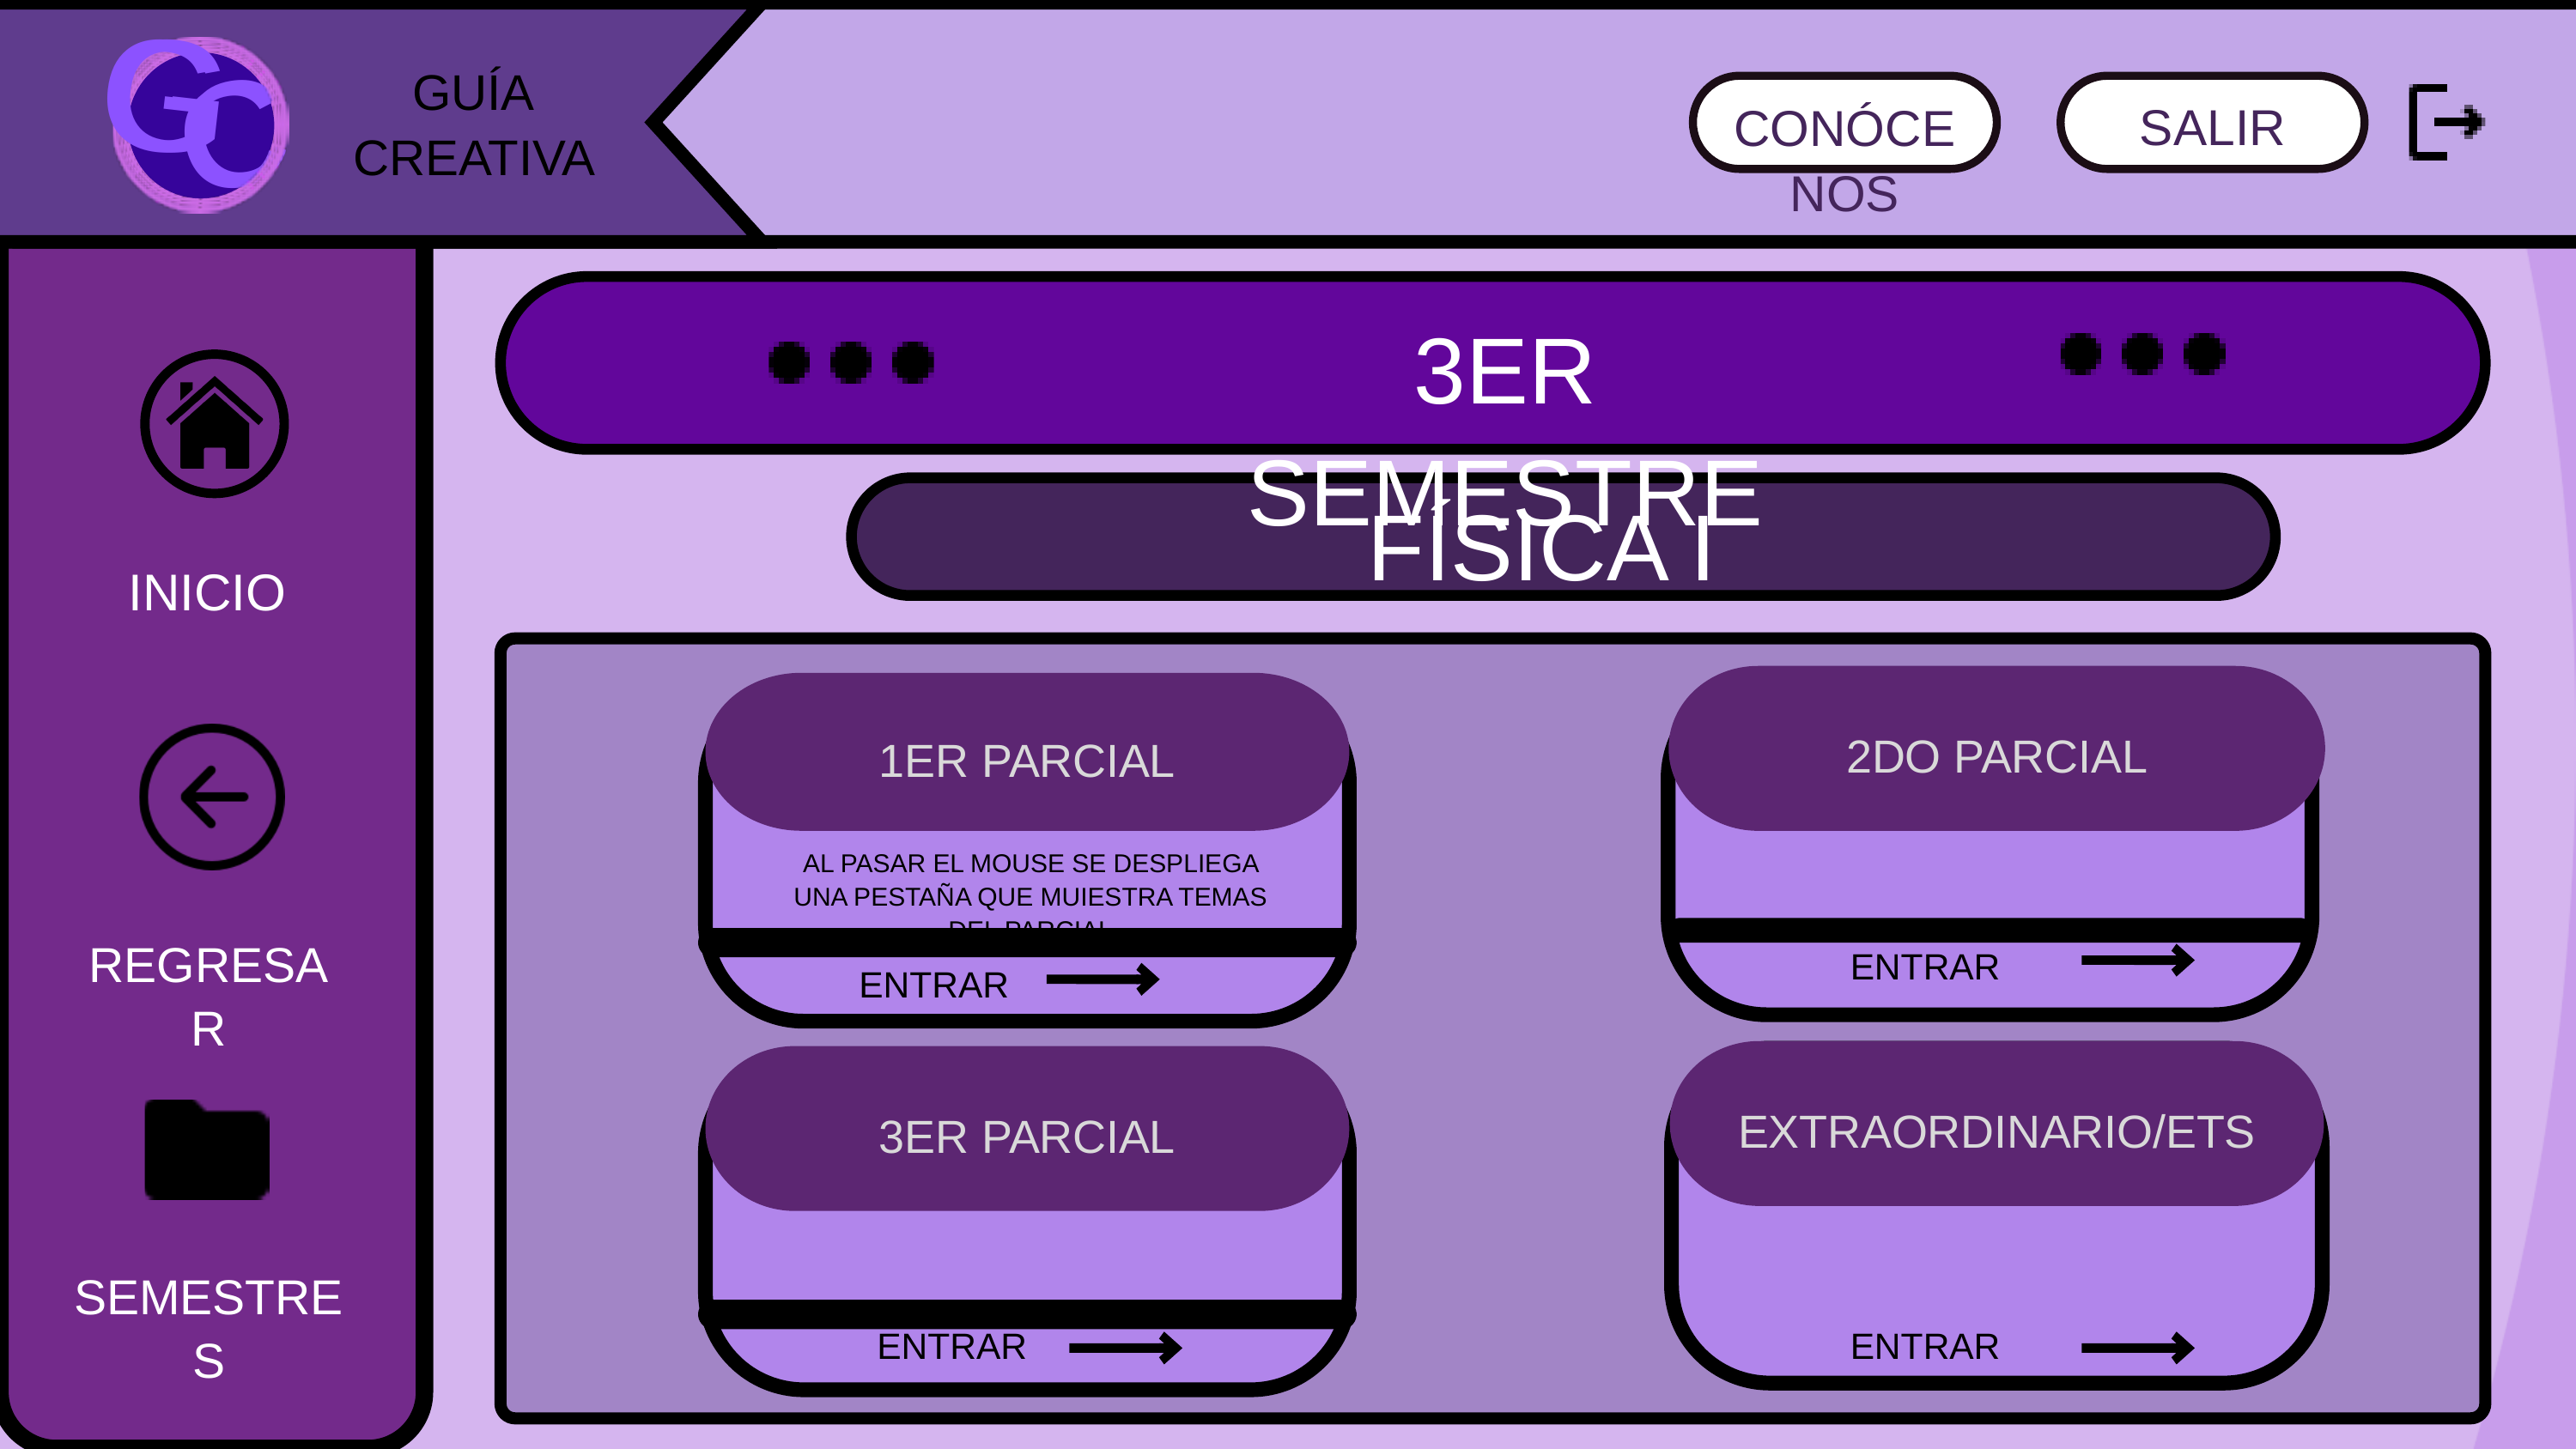

G
G

C
C

GUÍA
 CREATIVA

CONÓCENOS

SALIR
3ER SEMESTRE

GEOMETRÍA Y TRIGONOMETRÍA
FÍSICA I

INICIO

2DO PARCIAL

1ER PARCIAL

AL PASAR EL MOUSE SE DESPLIEGA UNA PESTAÑA QUE MUIESTRA TEMAS DEL PARCIAL

REGRESAR
ENTRAR
ENTRAR

EXTRAORDINARIO/ETS

3ER PARCIAL

SEMESTRES
ENTRAR
ENTRAR